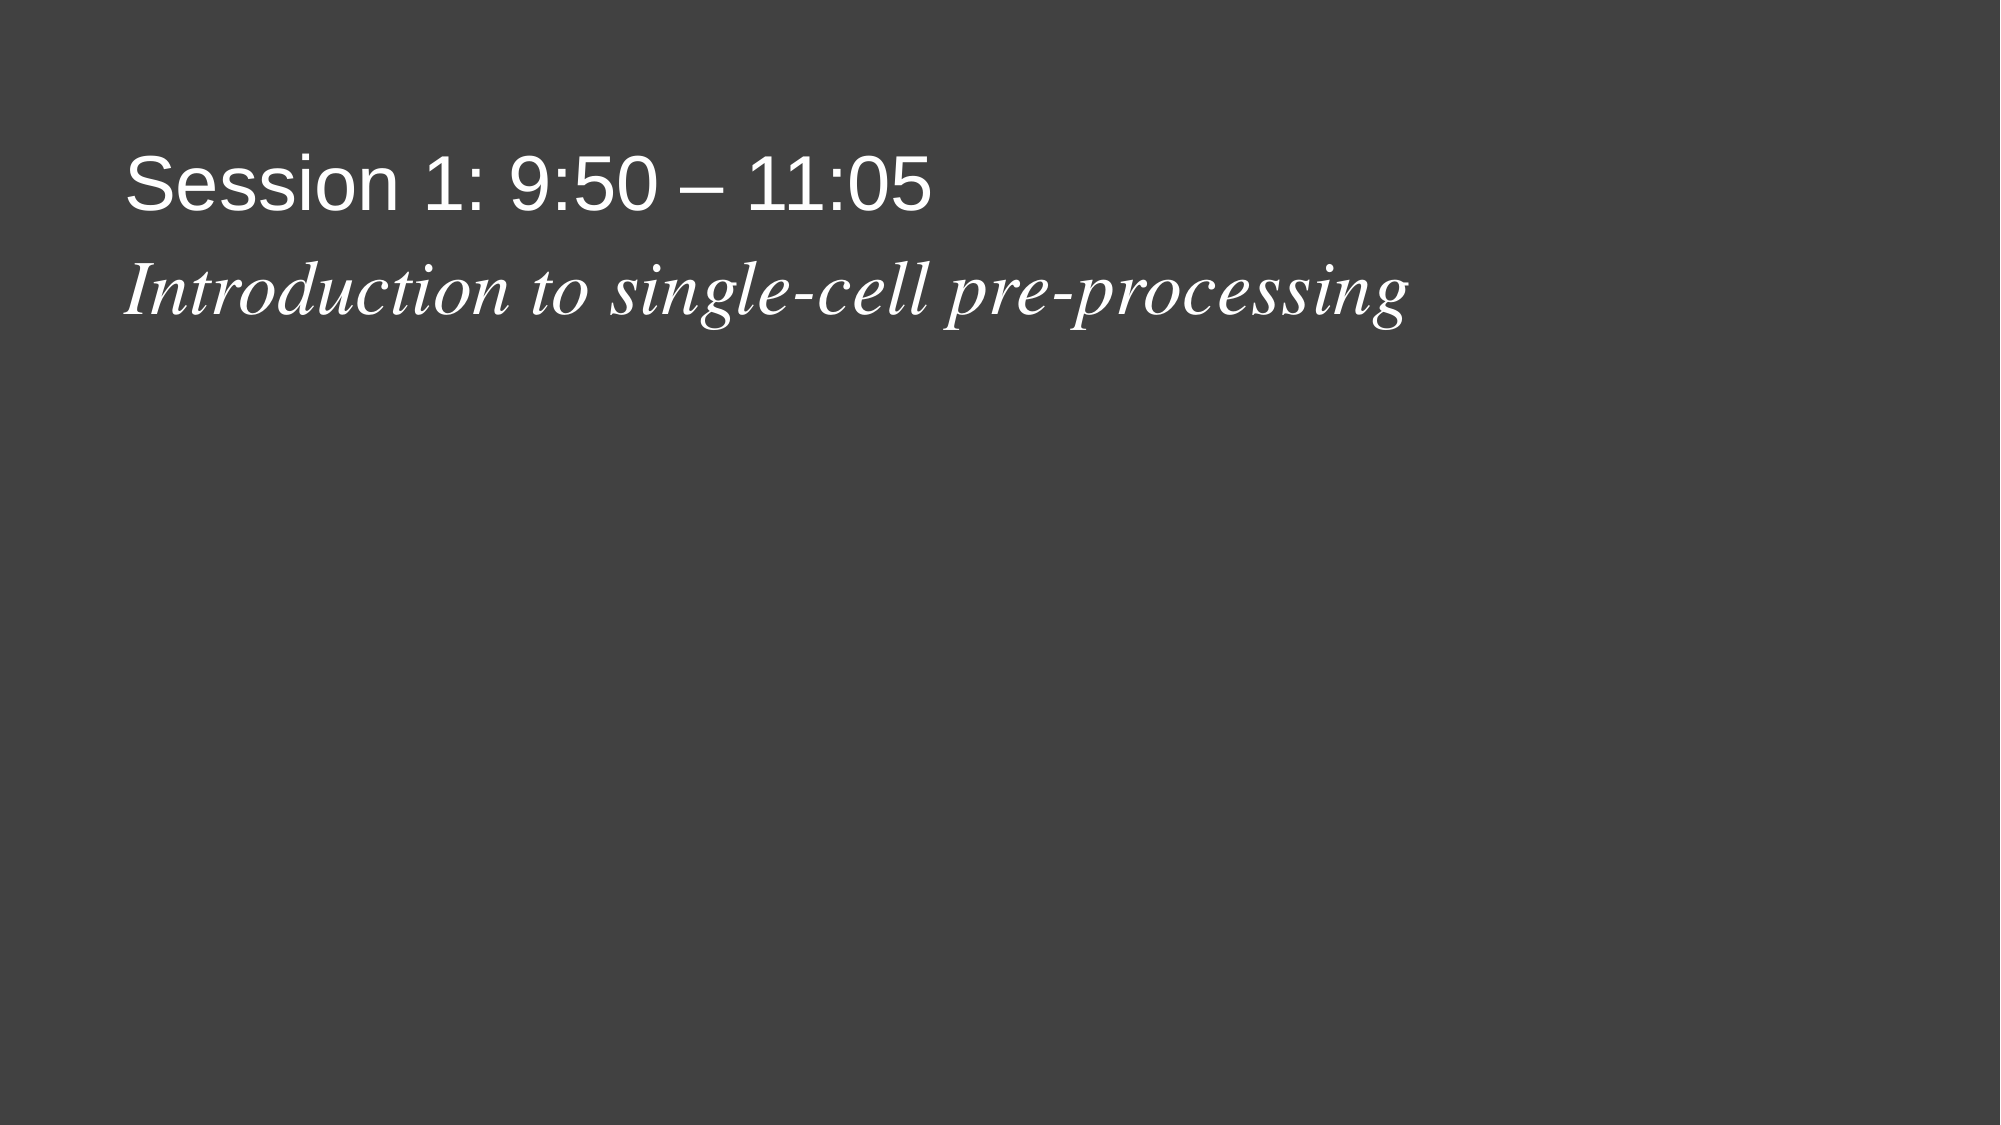

Session 1: 9:50 – 11:05

Introduction to single-cell pre-processing